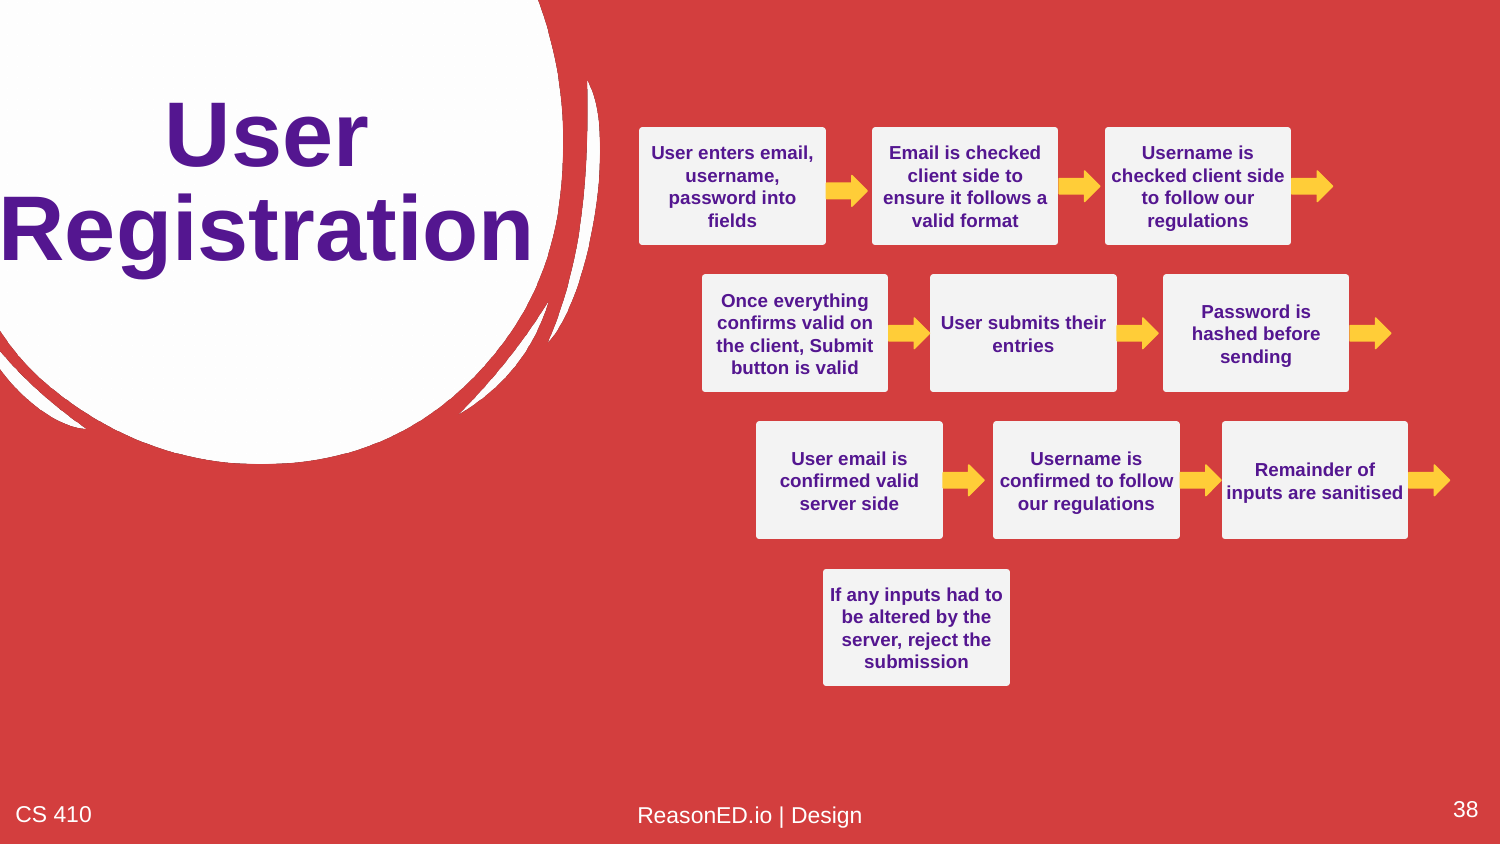

# User
Registration

Username is checked client side to follow our regulations
User enters email, username, password into fields
Email is checked client side to ensure it follows a valid format

Once everything confirms valid on the client, Submit button is valid
User submits their entries
Password is hashed before sending

User email is confirmed valid server side
Username is confirmed to follow our regulations
Remainder of inputs are sanitised

If any inputs had to be altered by the server, reject the submission
38
CS 410
ReasonED.io | Design